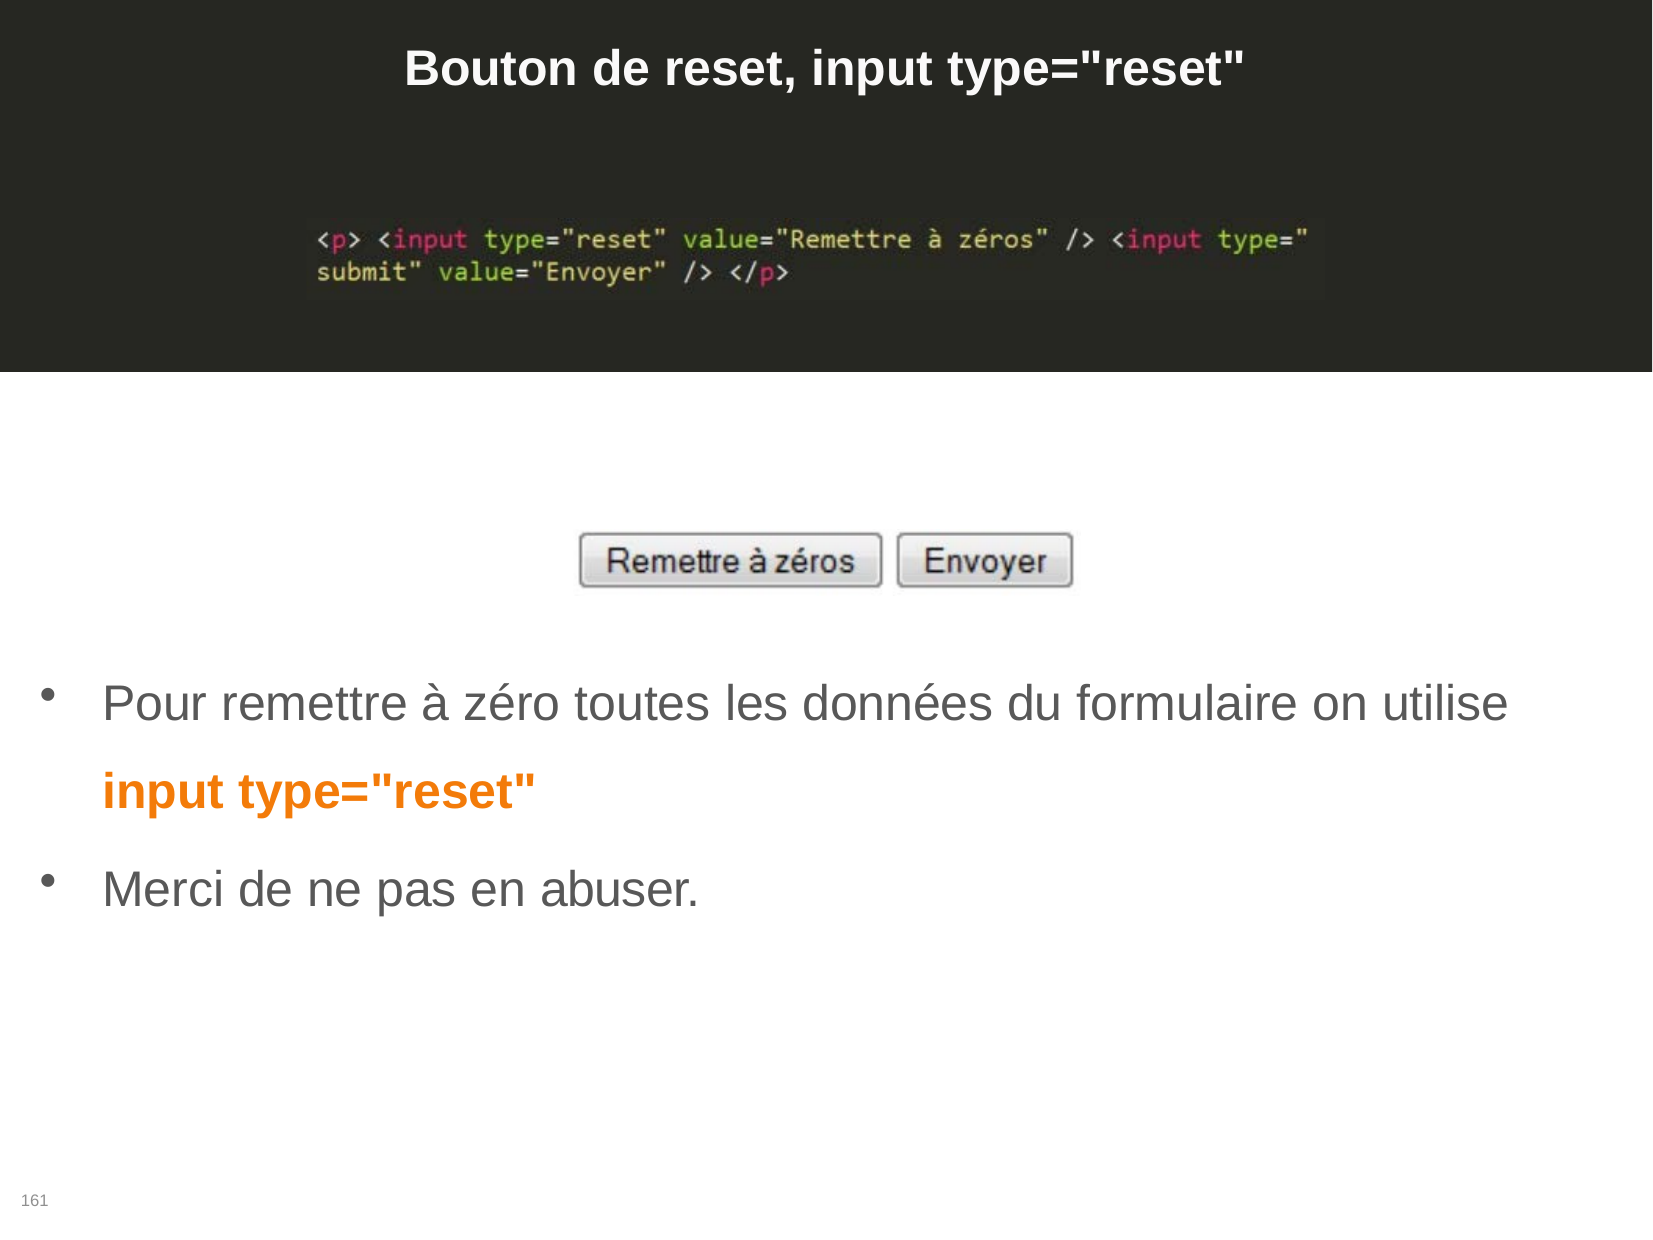

# Bouton de reset, input type="reset"

Pour remettre à zéro toutes les données du formulaire on utilise
input type="reset"
Merci de ne pas en abuser.

161